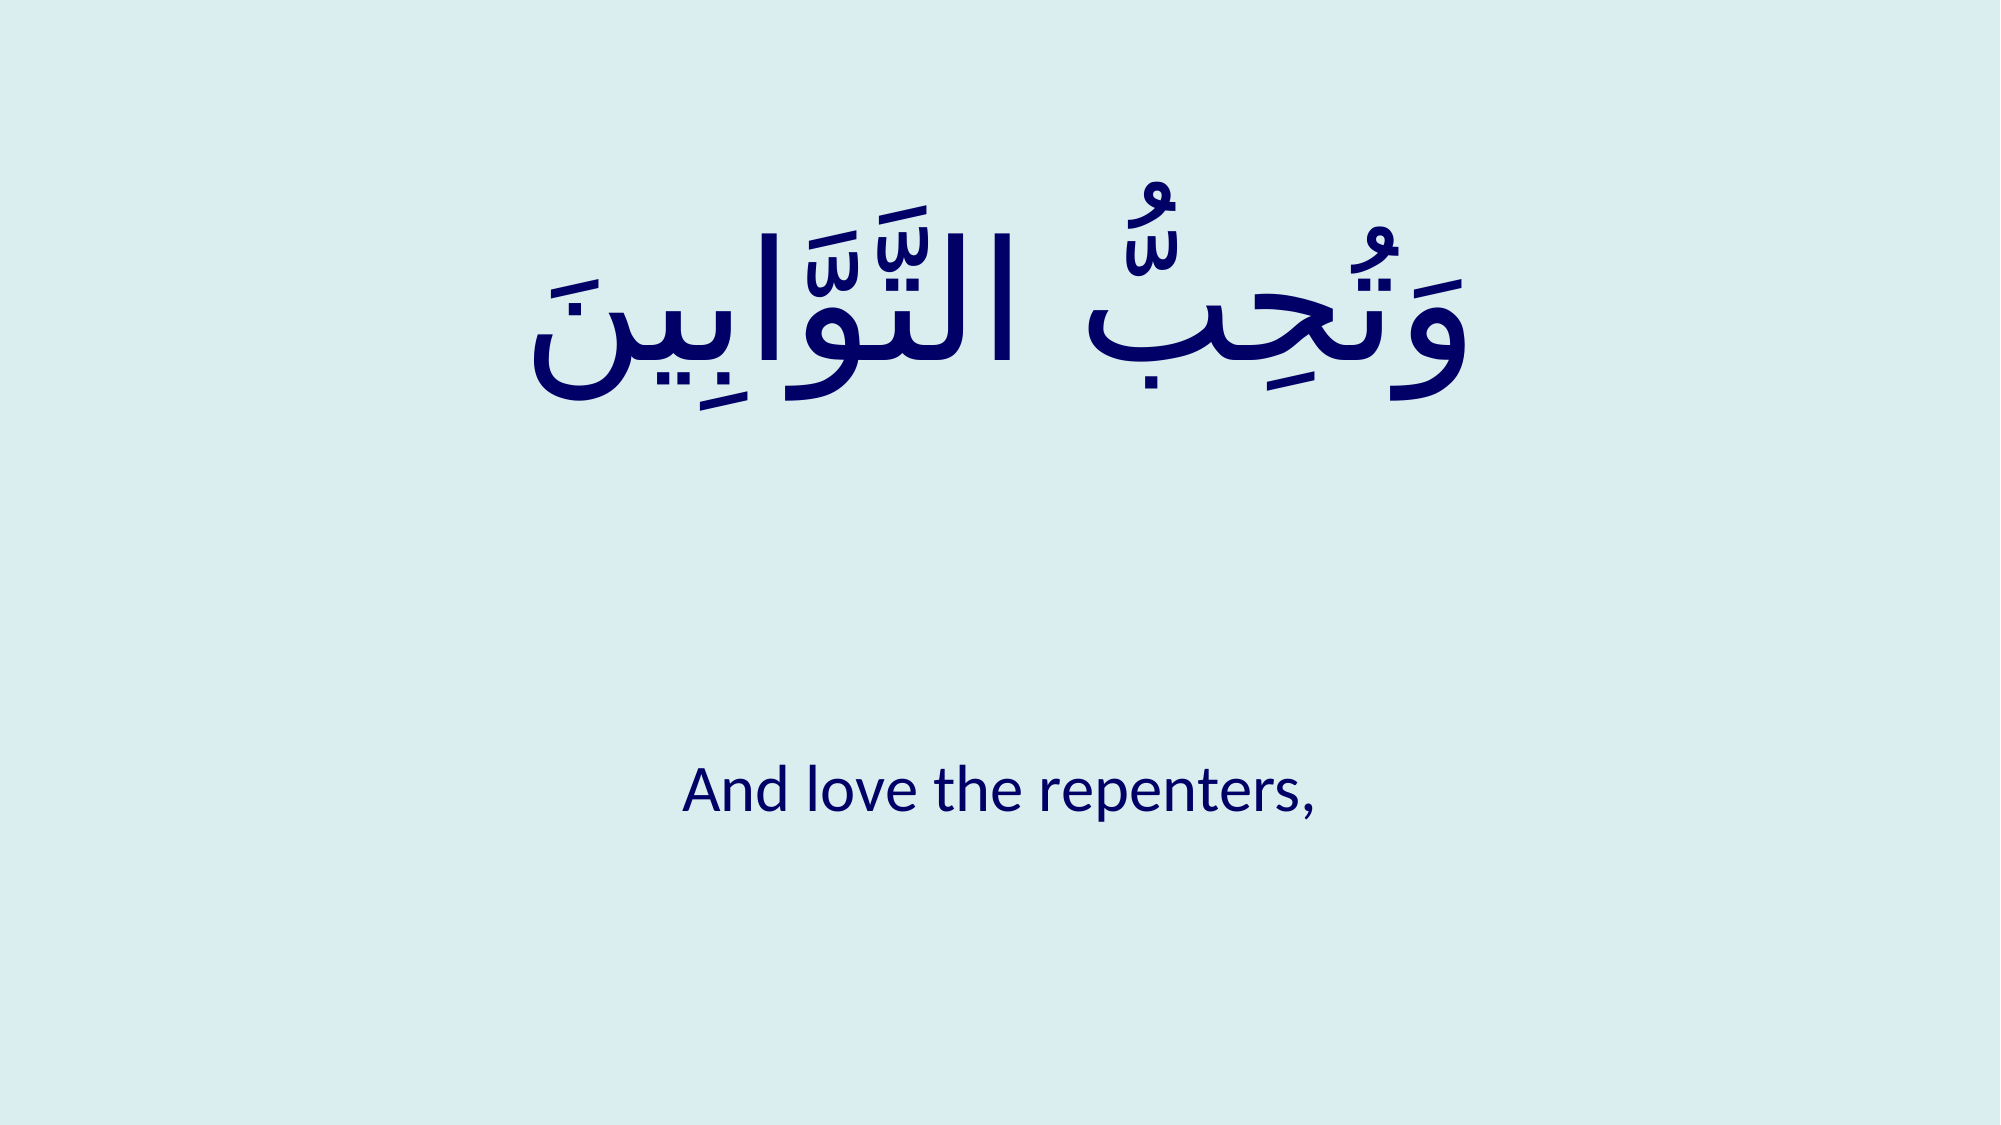

# وَتُحِبُّ التَّوَّابِينَ
And love the repenters,